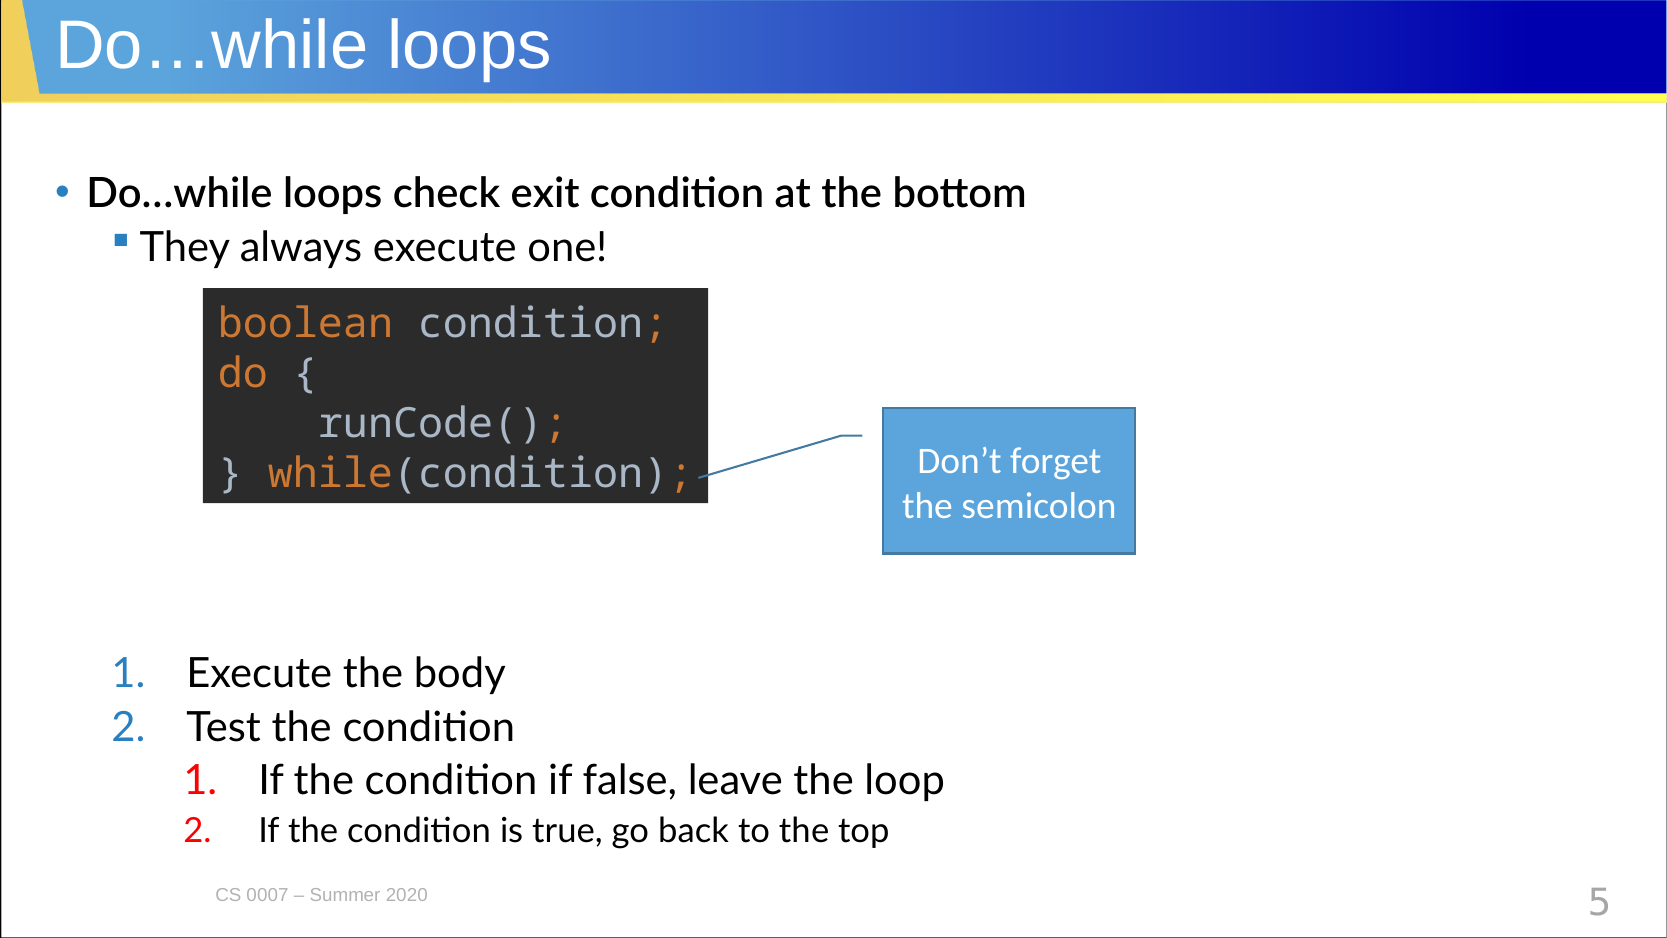

# Do…while loops
Do…while loops check exit condition at the bottom
They always execute one!

Execute the body
Test the condition
If the condition if false, leave the loop
If the condition is true, go back to the top

boolean condition;
do {
    runCode();
} while(condition);
Don’t forget the semicolon
CS 0007 – Summer 2020
5